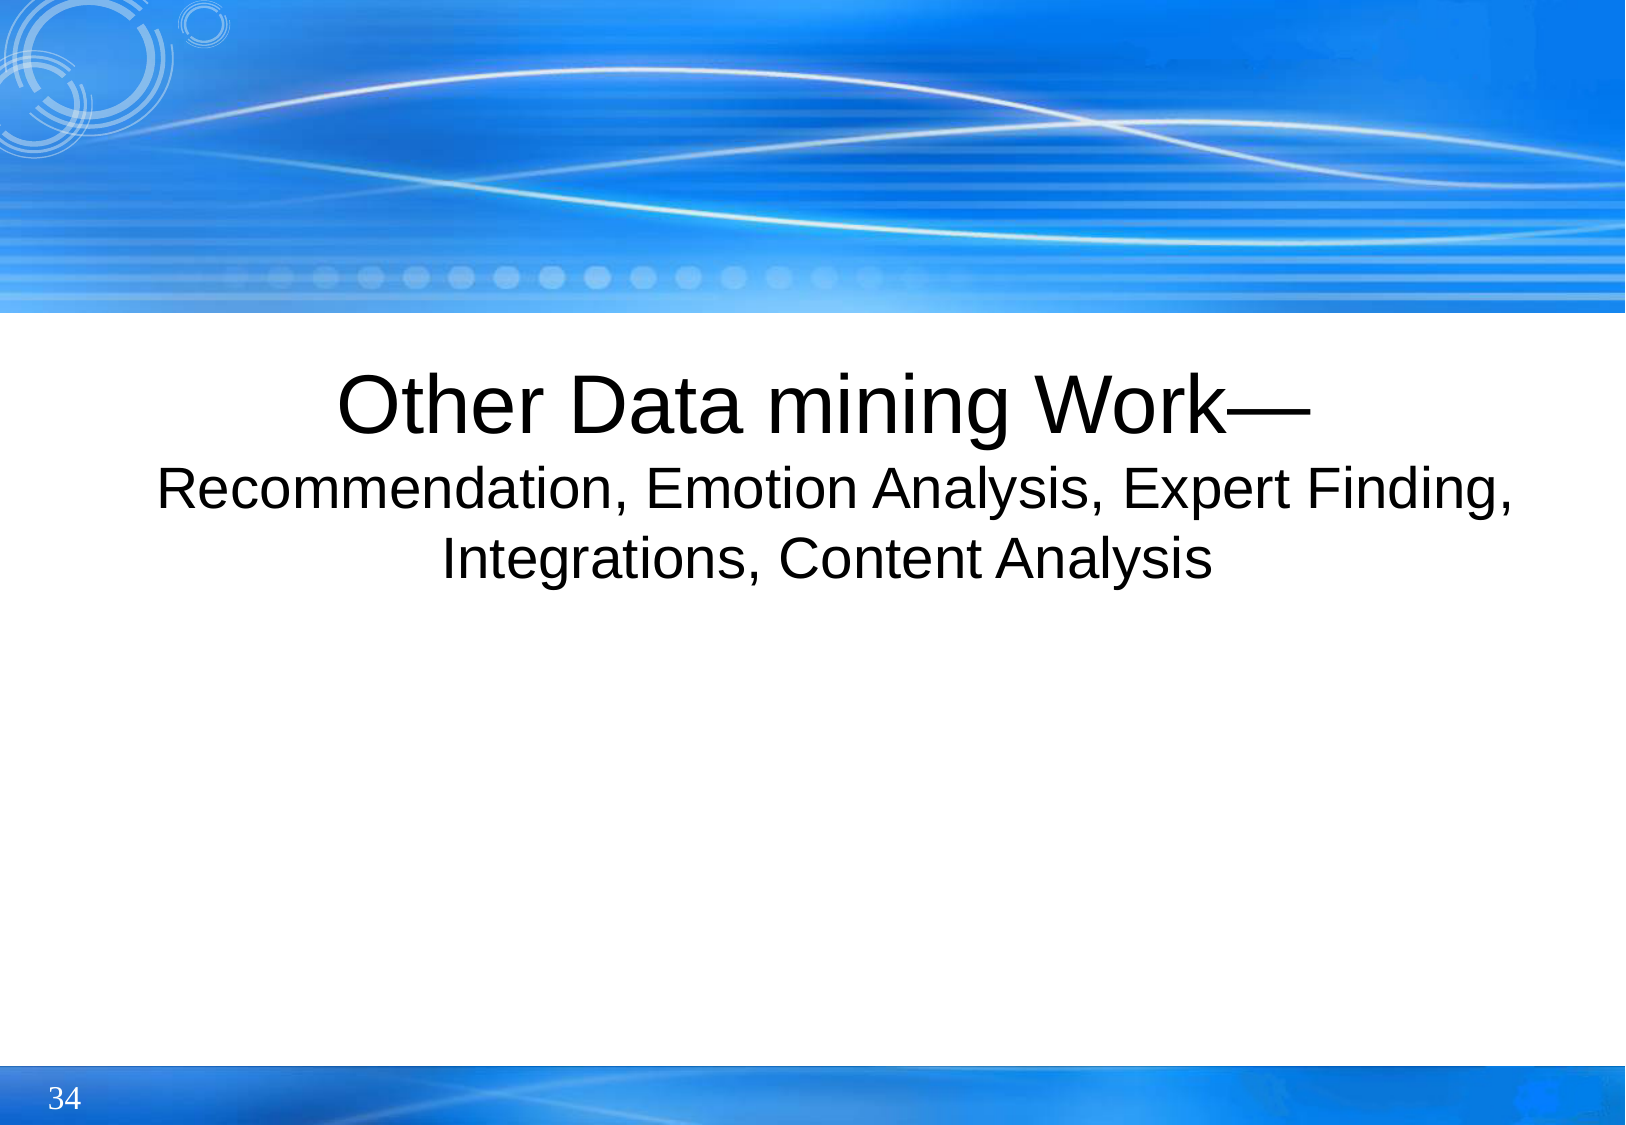

# Other Data mining Work—  Recommendation, Emotion Analysis, Expert Finding, Integrations, Content Analysis